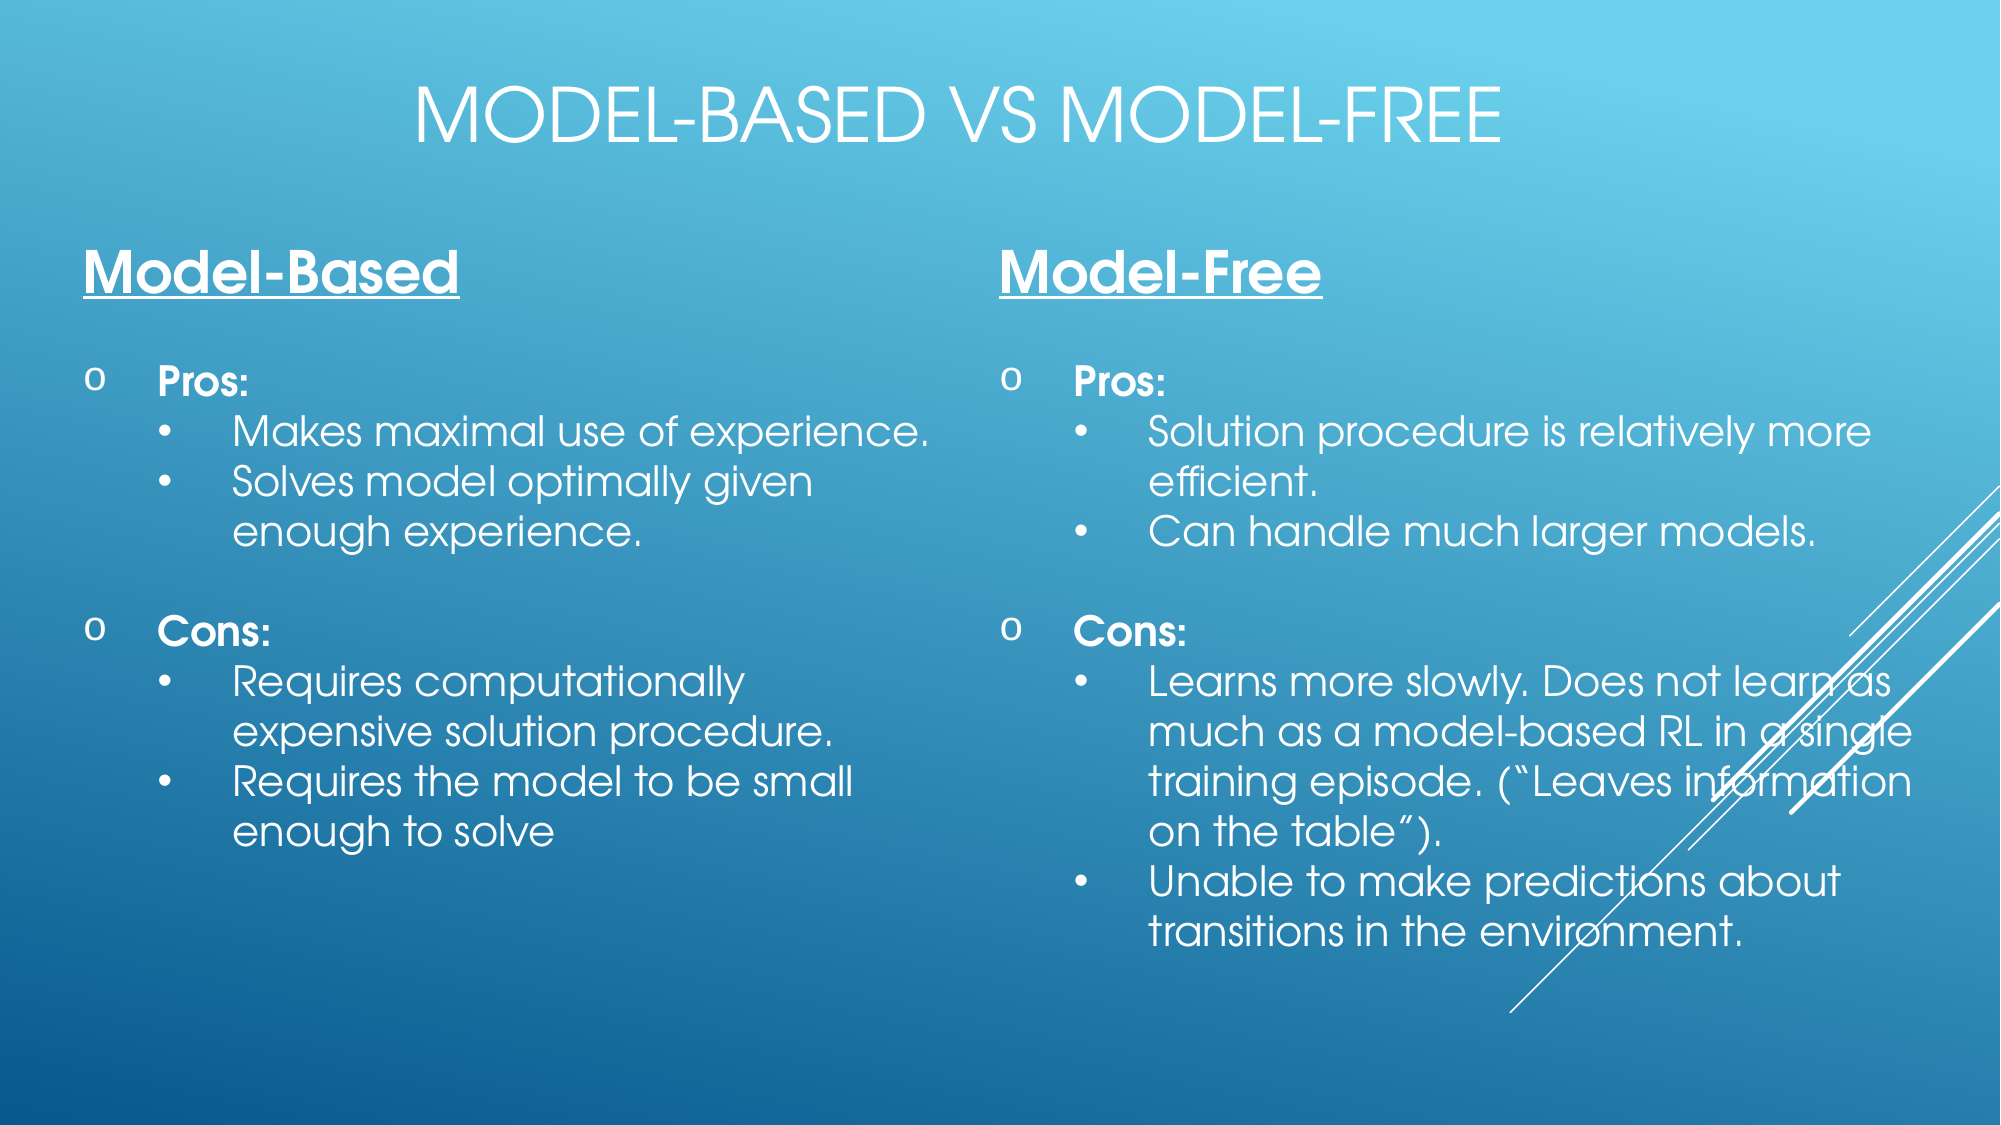

# Model-based vs model-free
Model-Based

Pros:
Makes maximal use of experience.
Solves model optimally given enough experience.

Cons:
Requires computationally expensive solution procedure.
Requires the model to be small enough to solve

Model-Free

Pros:
Solution procedure is relatively more efficient.
Can handle much larger models.

Cons:
Learns more slowly. Does not learn as much as a model-based RL in a single training episode. (“Leaves information on the table”).
Unable to make predictions about transitions in the environment.